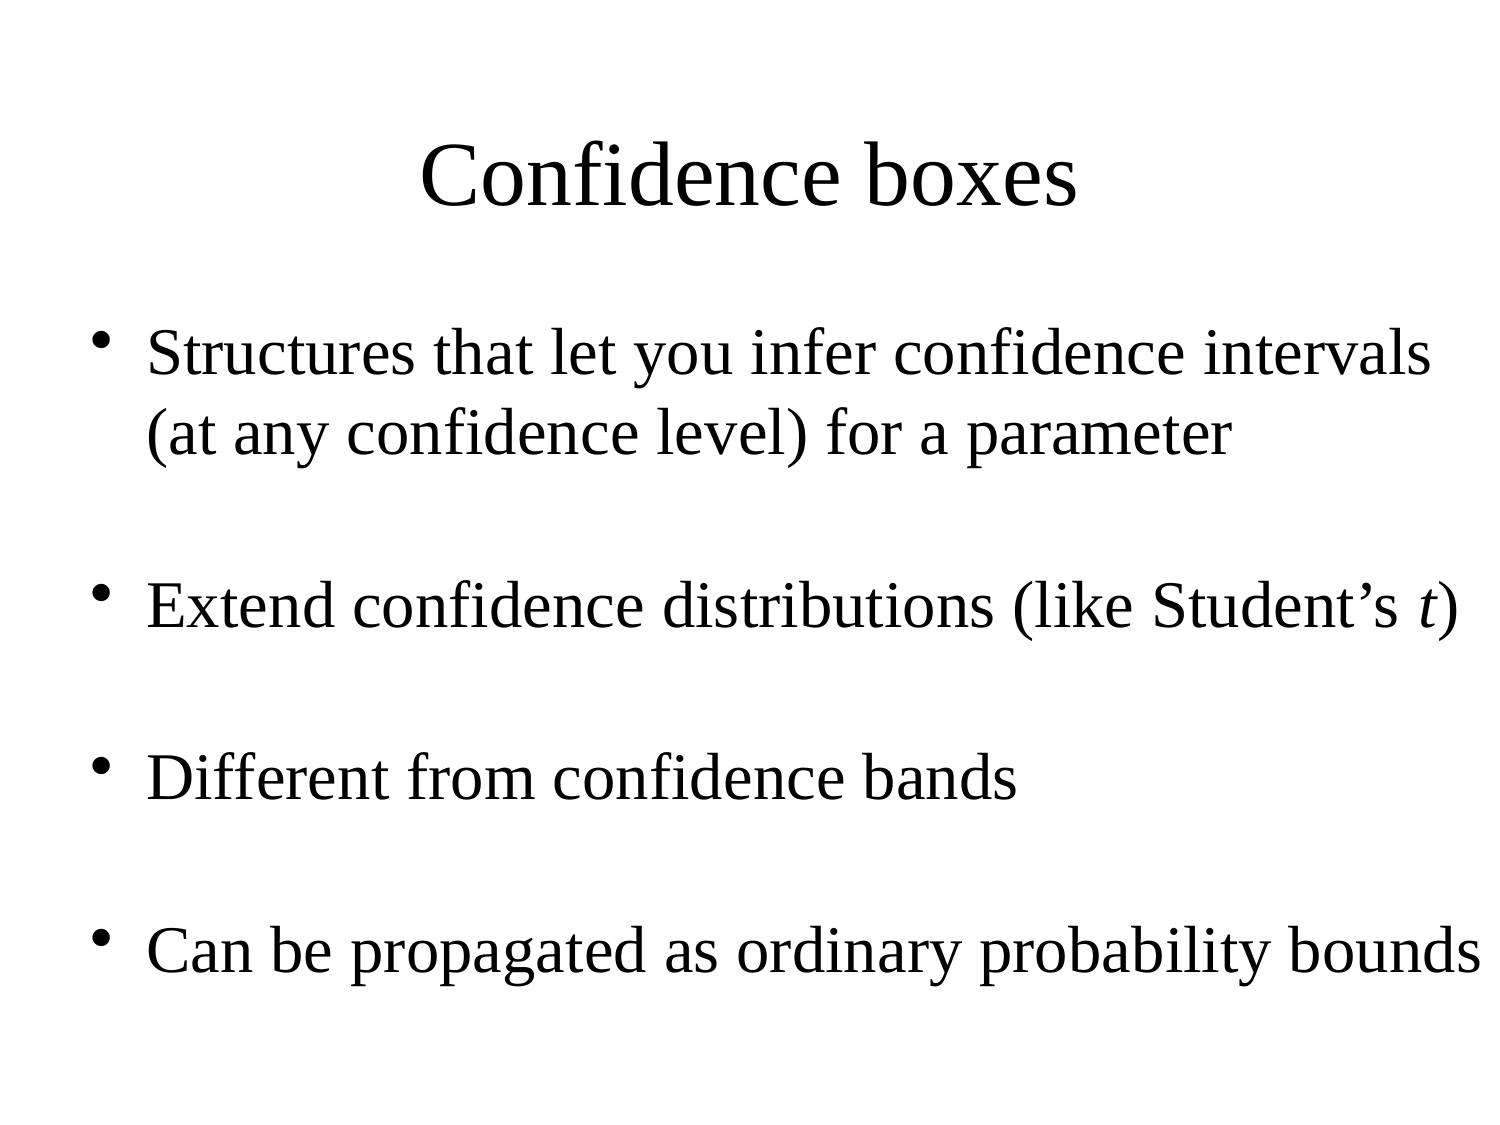

# Confidence boxes
Structures that let you infer confidence intervals (at any confidence level) for a parameter

Extend confidence distributions (like Student’s t)

Different from confidence bands

Can be propagated as ordinary probability bounds